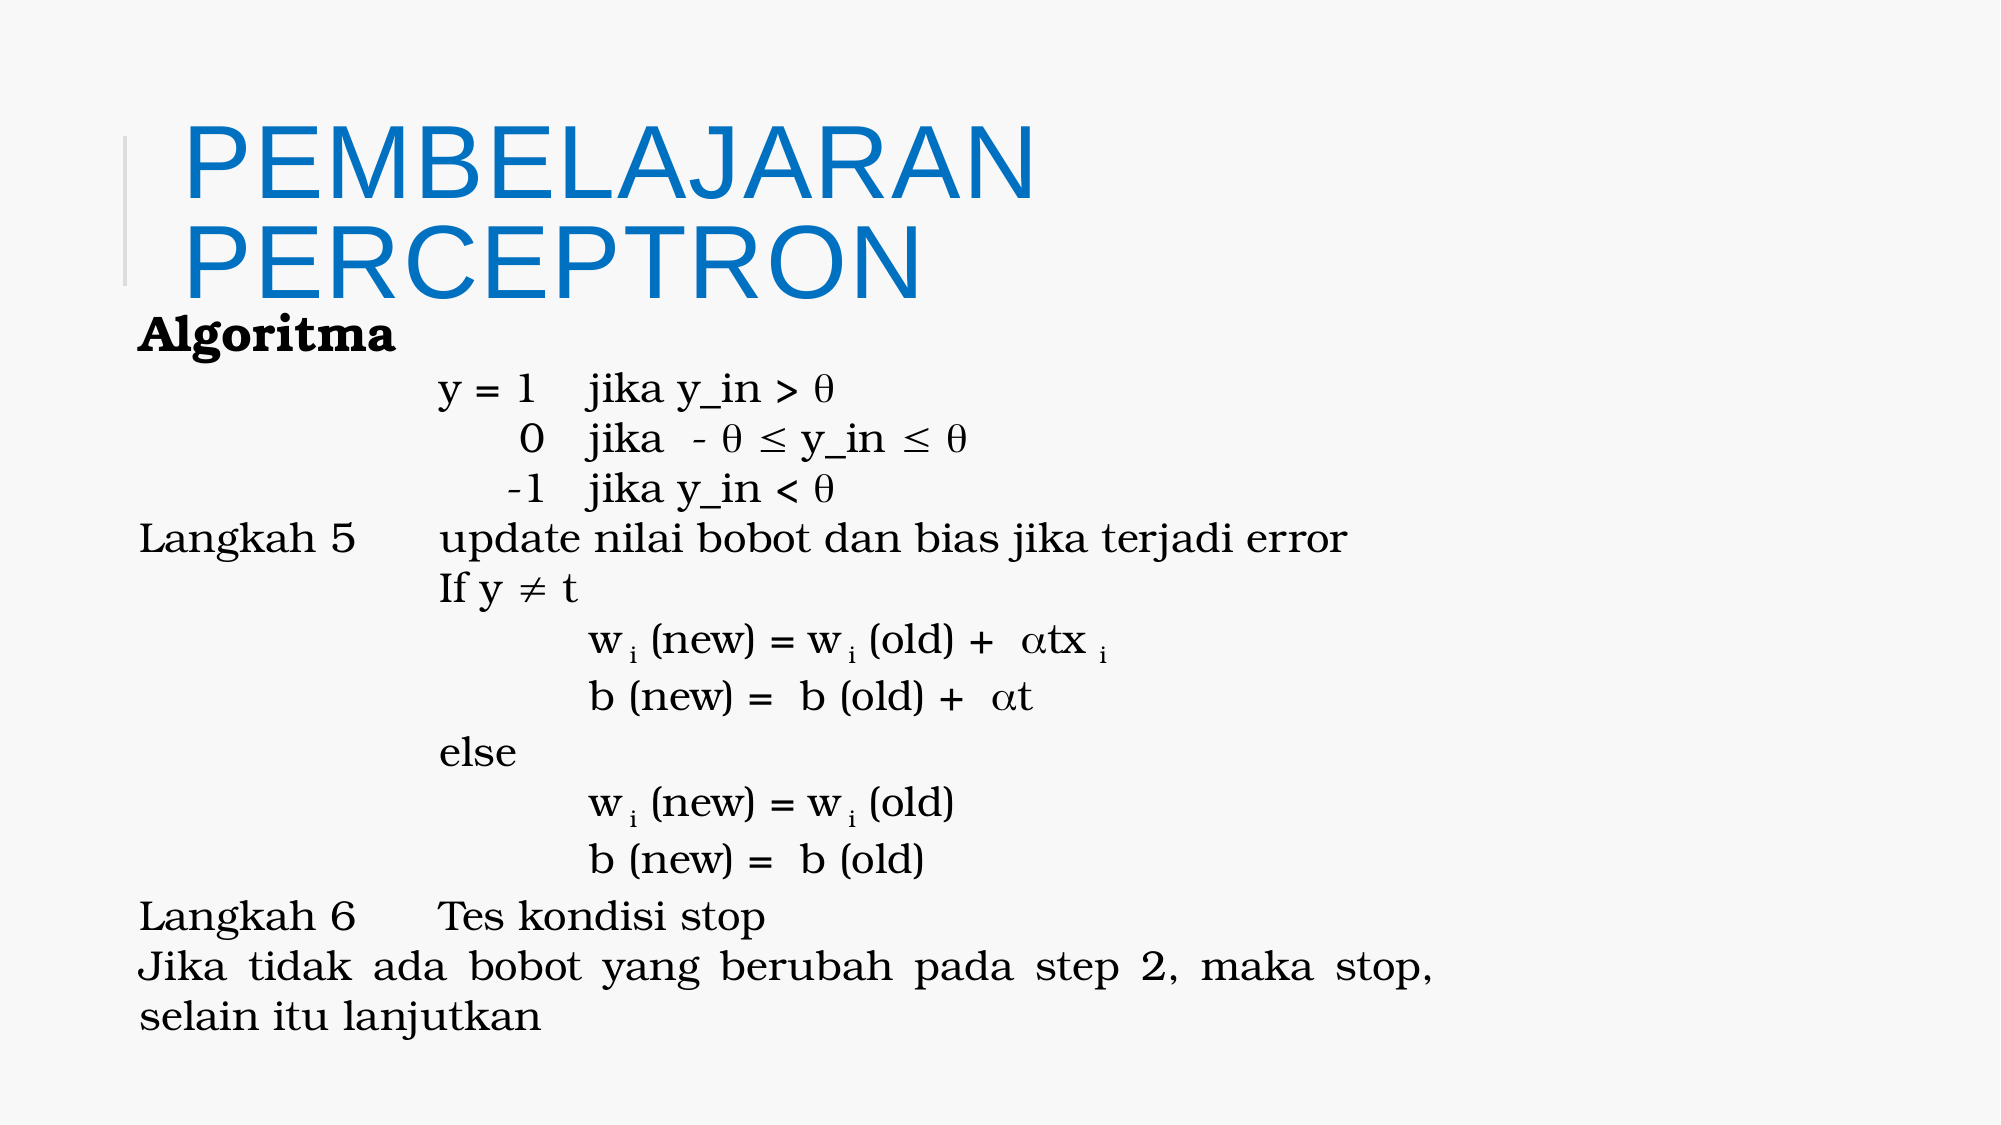

# Pembelajaran perceptron
Algoritma
		y = 1	jika y_in > θ
		      0 	jika  - θ ≤ y_in ≤ θ
		     -1	jika y_in < θ
Langkah 5	update nilai bobot dan bias jika terjadi error
	If y ≠ t
			w i (new) = w i (old) +  αtx i
			b (new) =  b (old) +  αt
		else
			w i (new) = w i (old)
			b (new) =  b (old)
Langkah 6	Tes kondisi stop
Jika tidak ada bobot yang berubah pada step 2, maka stop, selain itu lanjutkan